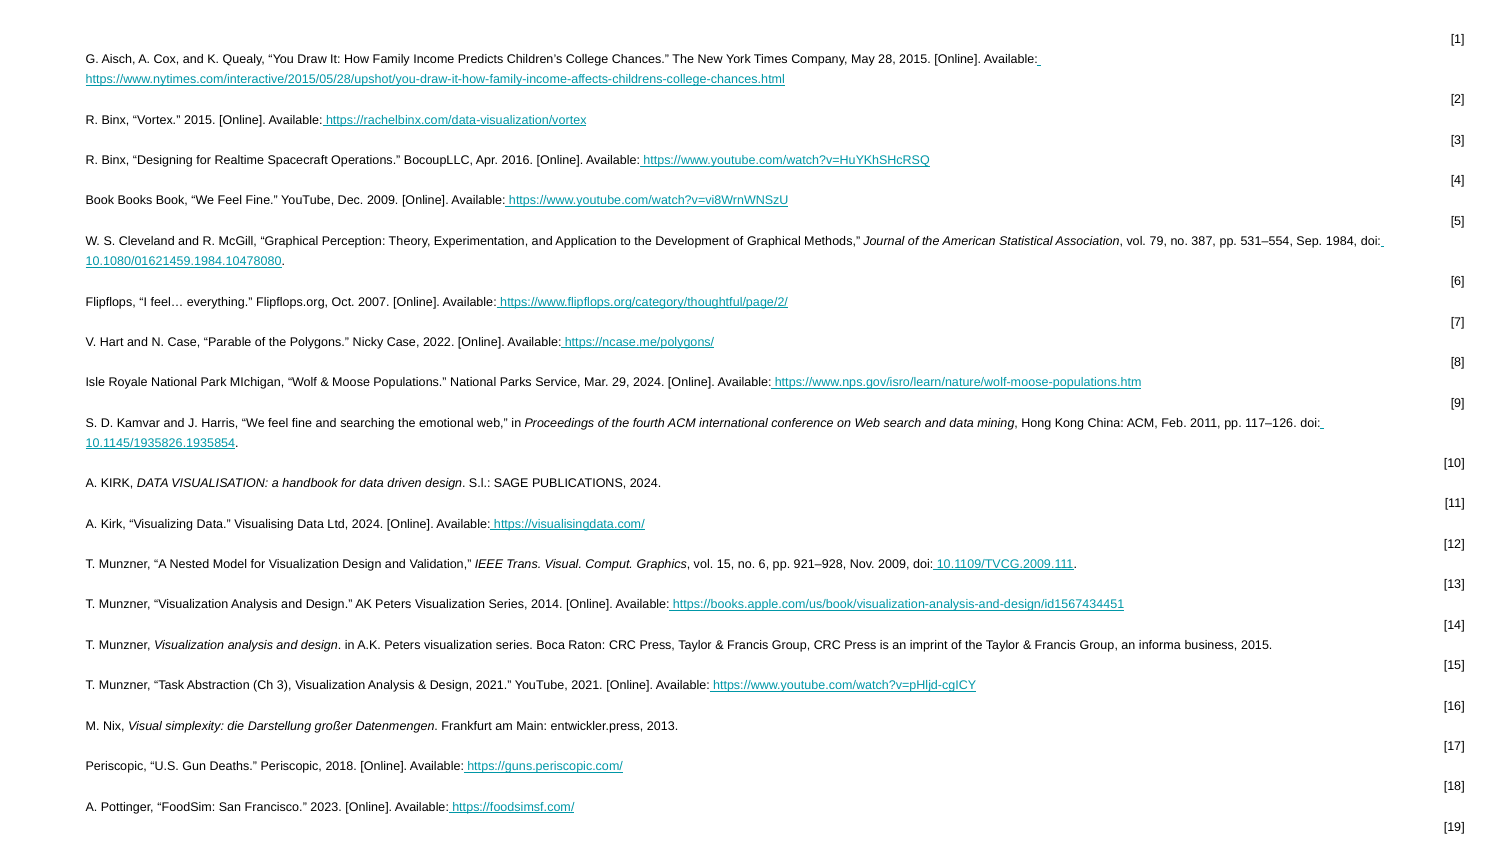

[1]
G. Aisch, A. Cox, and K. Quealy, “You Draw It: How Family Income Predicts Children’s College Chances.” The New York Times Company, May 28, 2015. [Online]. Available: https://www.nytimes.com/interactive/2015/05/28/upshot/you-draw-it-how-family-income-affects-childrens-college-chances.html
[2]
R. Binx, “Vortex.” 2015. [Online]. Available: https://rachelbinx.com/data-visualization/vortex
[3]
R. Binx, “Designing for Realtime Spacecraft Operations.” BocoupLLC, Apr. 2016. [Online]. Available: https://www.youtube.com/watch?v=HuYKhSHcRSQ
[4]
Book Books Book, “We Feel Fine.” YouTube, Dec. 2009. [Online]. Available: https://www.youtube.com/watch?v=vi8WrnWNSzU
[5]
W. S. Cleveland and R. McGill, “Graphical Perception: Theory, Experimentation, and Application to the Development of Graphical Methods,” Journal of the American Statistical Association, vol. 79, no. 387, pp. 531–554, Sep. 1984, doi: 10.1080/01621459.1984.10478080.
[6]
Flipflops, “I feel… everything.” Flipflops.org, Oct. 2007. [Online]. Available: https://www.flipflops.org/category/thoughtful/page/2/
[7]
V. Hart and N. Case, “Parable of the Polygons.” Nicky Case, 2022. [Online]. Available: https://ncase.me/polygons/
[8]
Isle Royale National Park MIchigan, “Wolf & Moose Populations.” National Parks Service, Mar. 29, 2024. [Online]. Available: https://www.nps.gov/isro/learn/nature/wolf-moose-populations.htm
[9]
S. D. Kamvar and J. Harris, “We feel fine and searching the emotional web,” in Proceedings of the fourth ACM international conference on Web search and data mining, Hong Kong China: ACM, Feb. 2011, pp. 117–126. doi: 10.1145/1935826.1935854.
[10]
A. KIRK, DATA VISUALISATION: a handbook for data driven design. S.l.: SAGE PUBLICATIONS, 2024.
[11]
A. Kirk, “Visualizing Data.” Visualising Data Ltd, 2024. [Online]. Available: https://visualisingdata.com/
[12]
T. Munzner, “A Nested Model for Visualization Design and Validation,” IEEE Trans. Visual. Comput. Graphics, vol. 15, no. 6, pp. 921–928, Nov. 2009, doi: 10.1109/TVCG.2009.111.
[13]
T. Munzner, “Visualization Analysis and Design.” AK Peters Visualization Series, 2014. [Online]. Available: https://books.apple.com/us/book/visualization-analysis-and-design/id1567434451
[14]
T. Munzner, Visualization analysis and design. in A.K. Peters visualization series. Boca Raton: CRC Press, Taylor & Francis Group, CRC Press is an imprint of the Taylor & Francis Group, an informa business, 2015.
[15]
T. Munzner, “Task Abstraction (Ch 3), Visualization Analysis & Design, 2021.” YouTube, 2021. [Online]. Available: https://www.youtube.com/watch?v=pHljd-cgICY
[16]
M. Nix, Visual simplexity: die Darstellung großer Datenmengen. Frankfurt am Main: entwickler.press, 2013.
[17]
Periscopic, “U.S. Gun Deaths.” Periscopic, 2018. [Online]. Available: https://guns.periscopic.com/
[18]
A. Pottinger, “FoodSim: San Francisco.” 2023. [Online]. Available: https://foodsimsf.com/
[19]